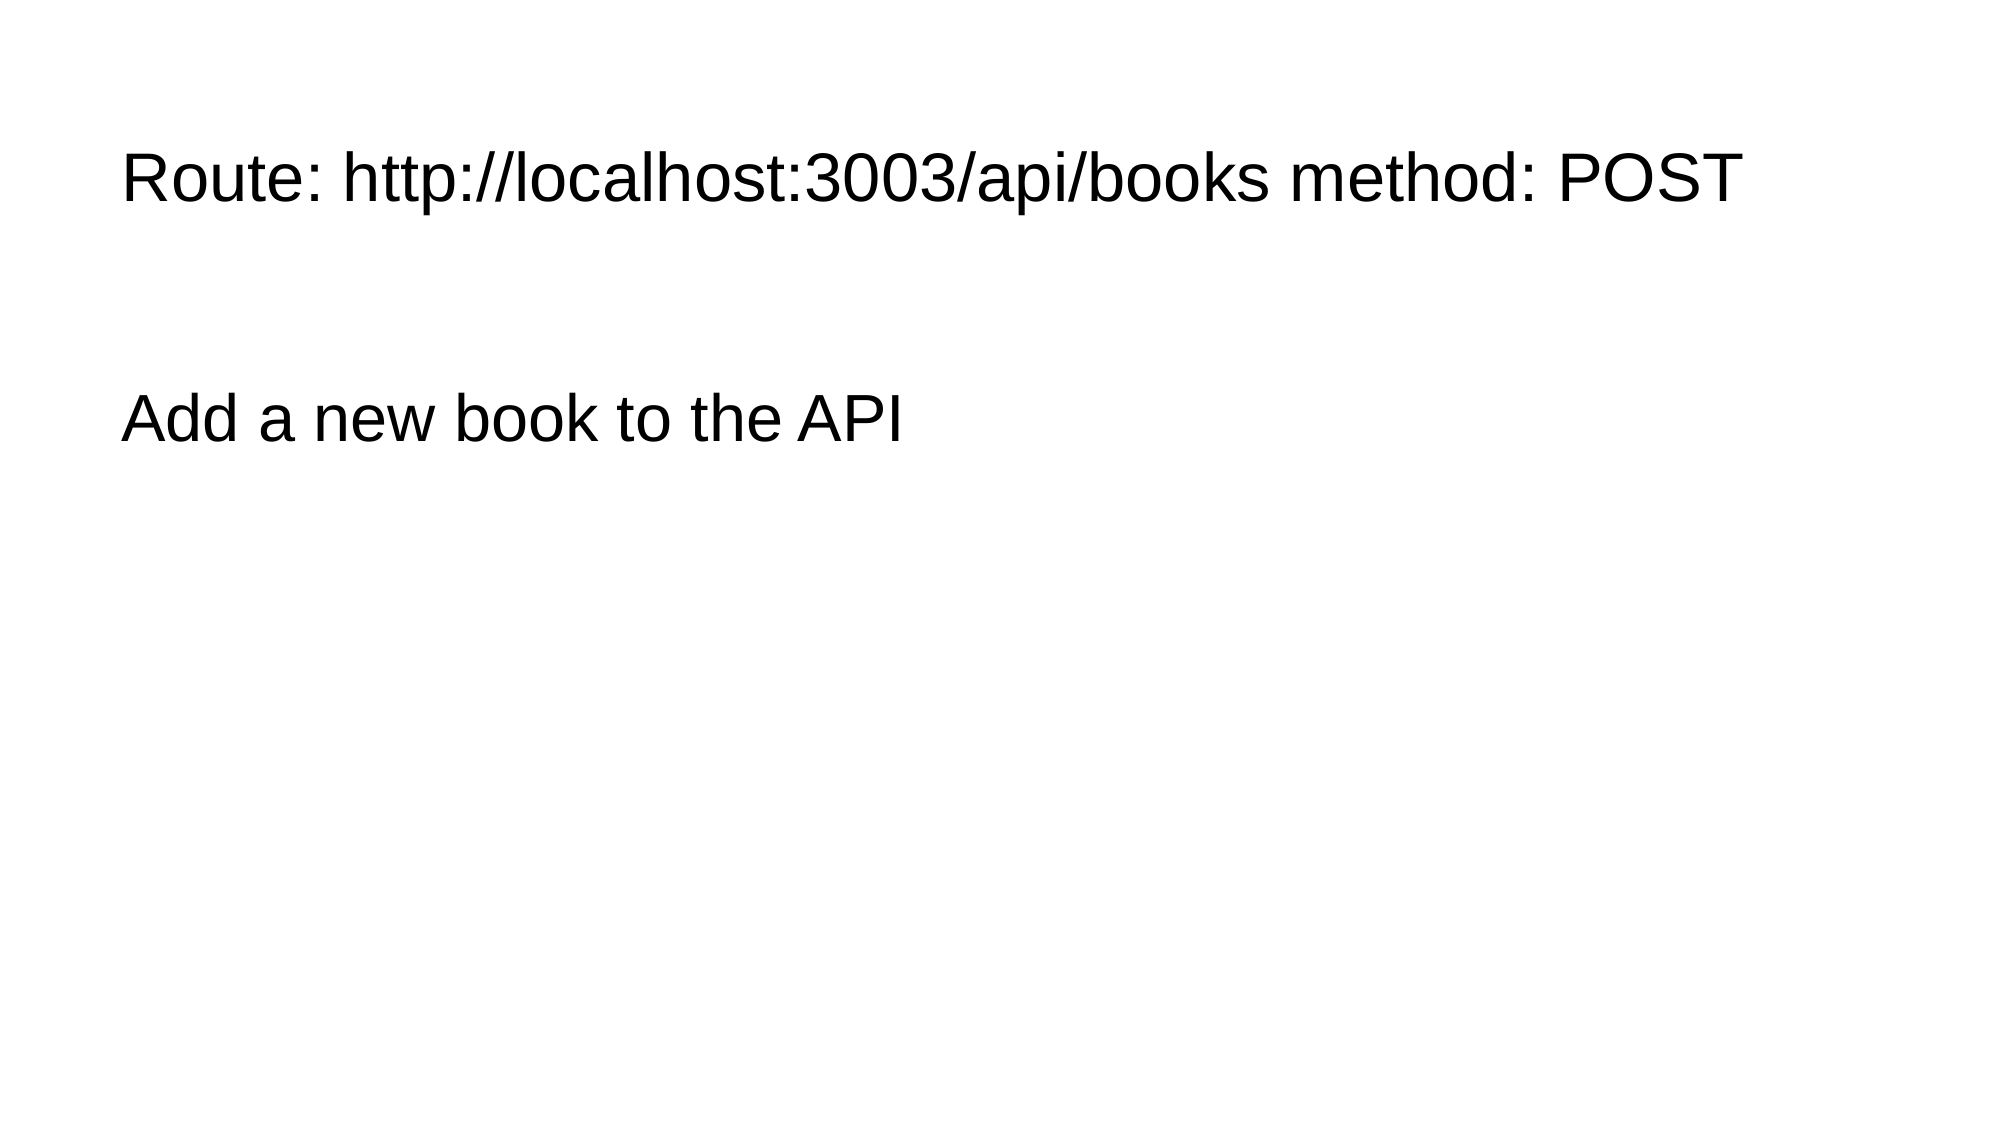

# Route: http://localhost:3003/api/books method: POST

Add a new book to the API